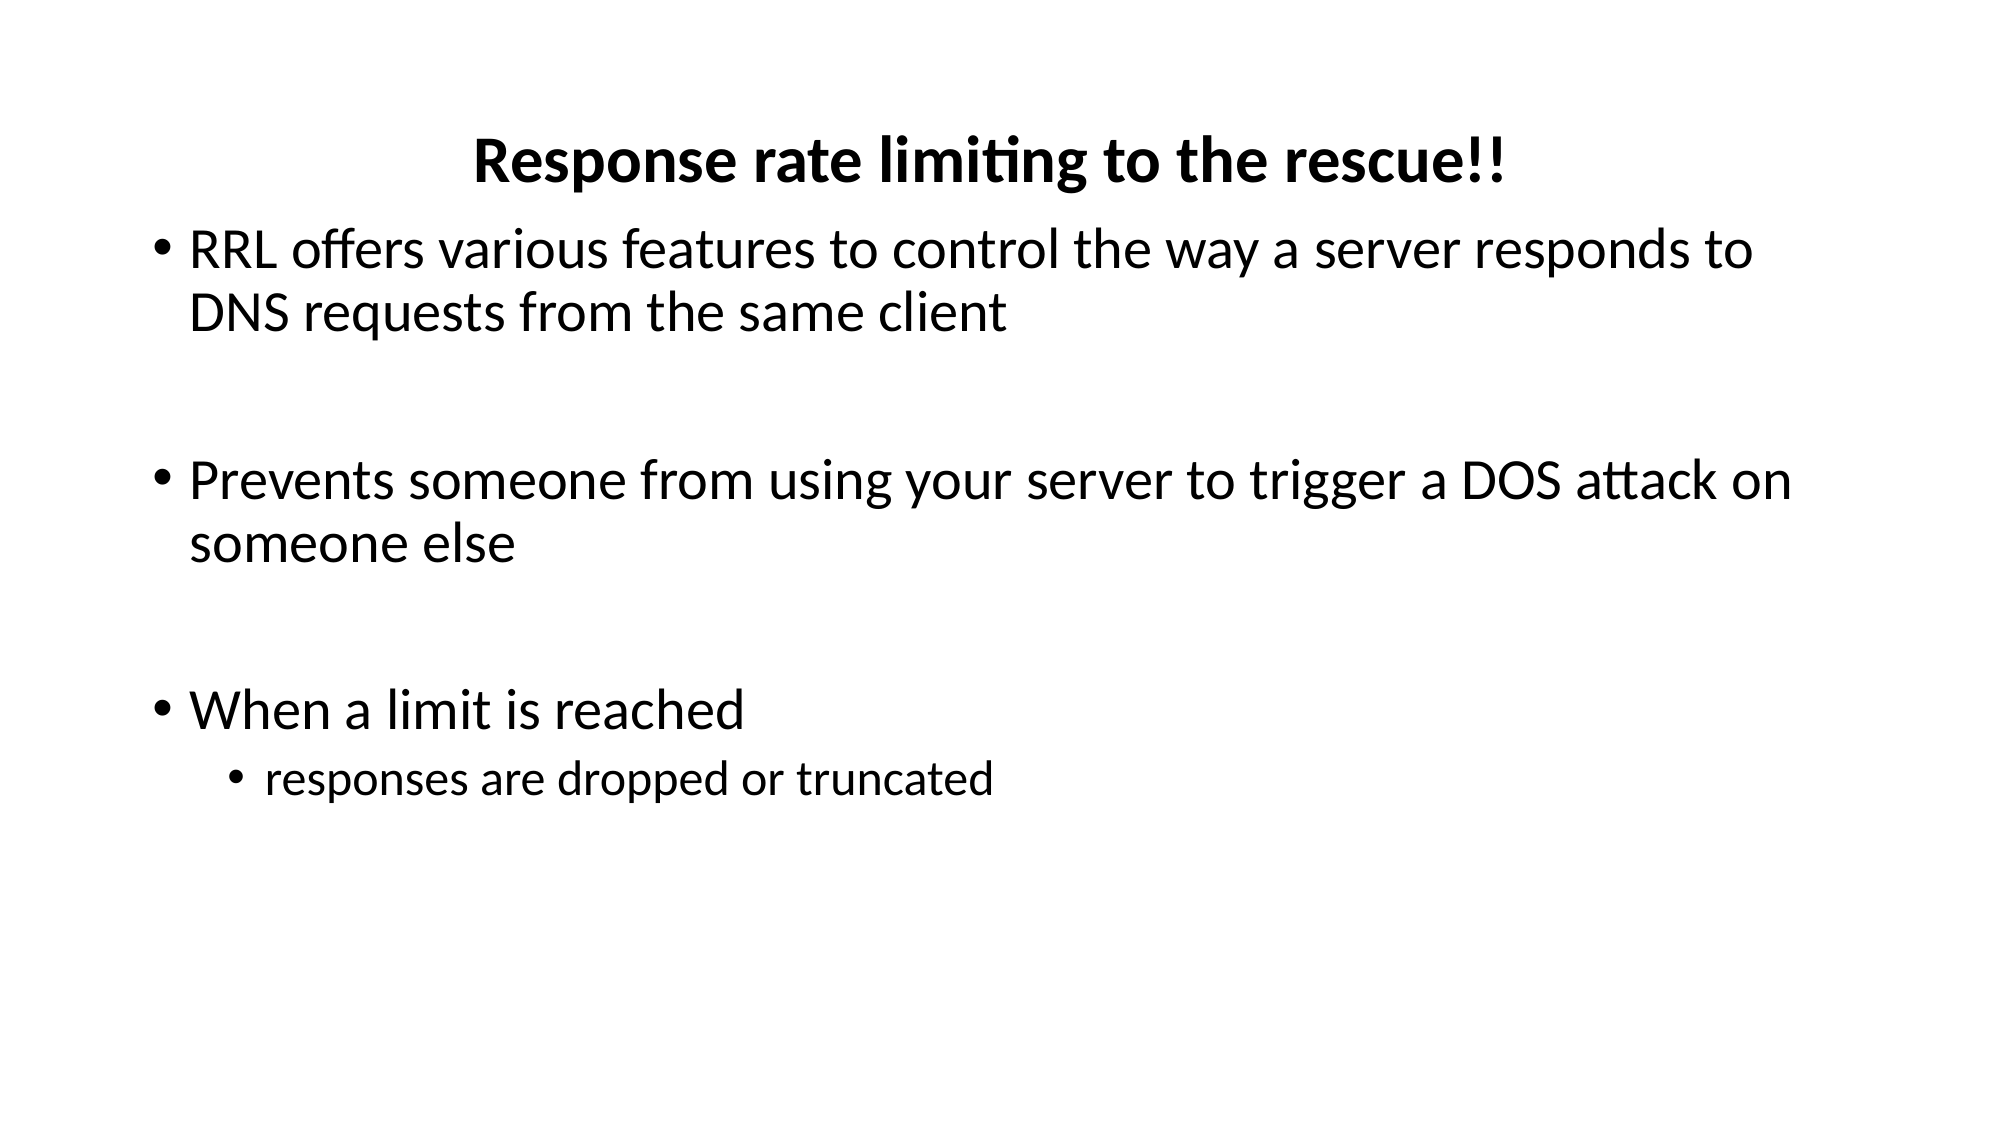

Response rate limiting to the rescue!!
RRL offers various features to control the way a server responds to DNS requests from the same client

Prevents someone from using your server to trigger a DOS attack on someone else

When a limit is reached
responses are dropped or truncated